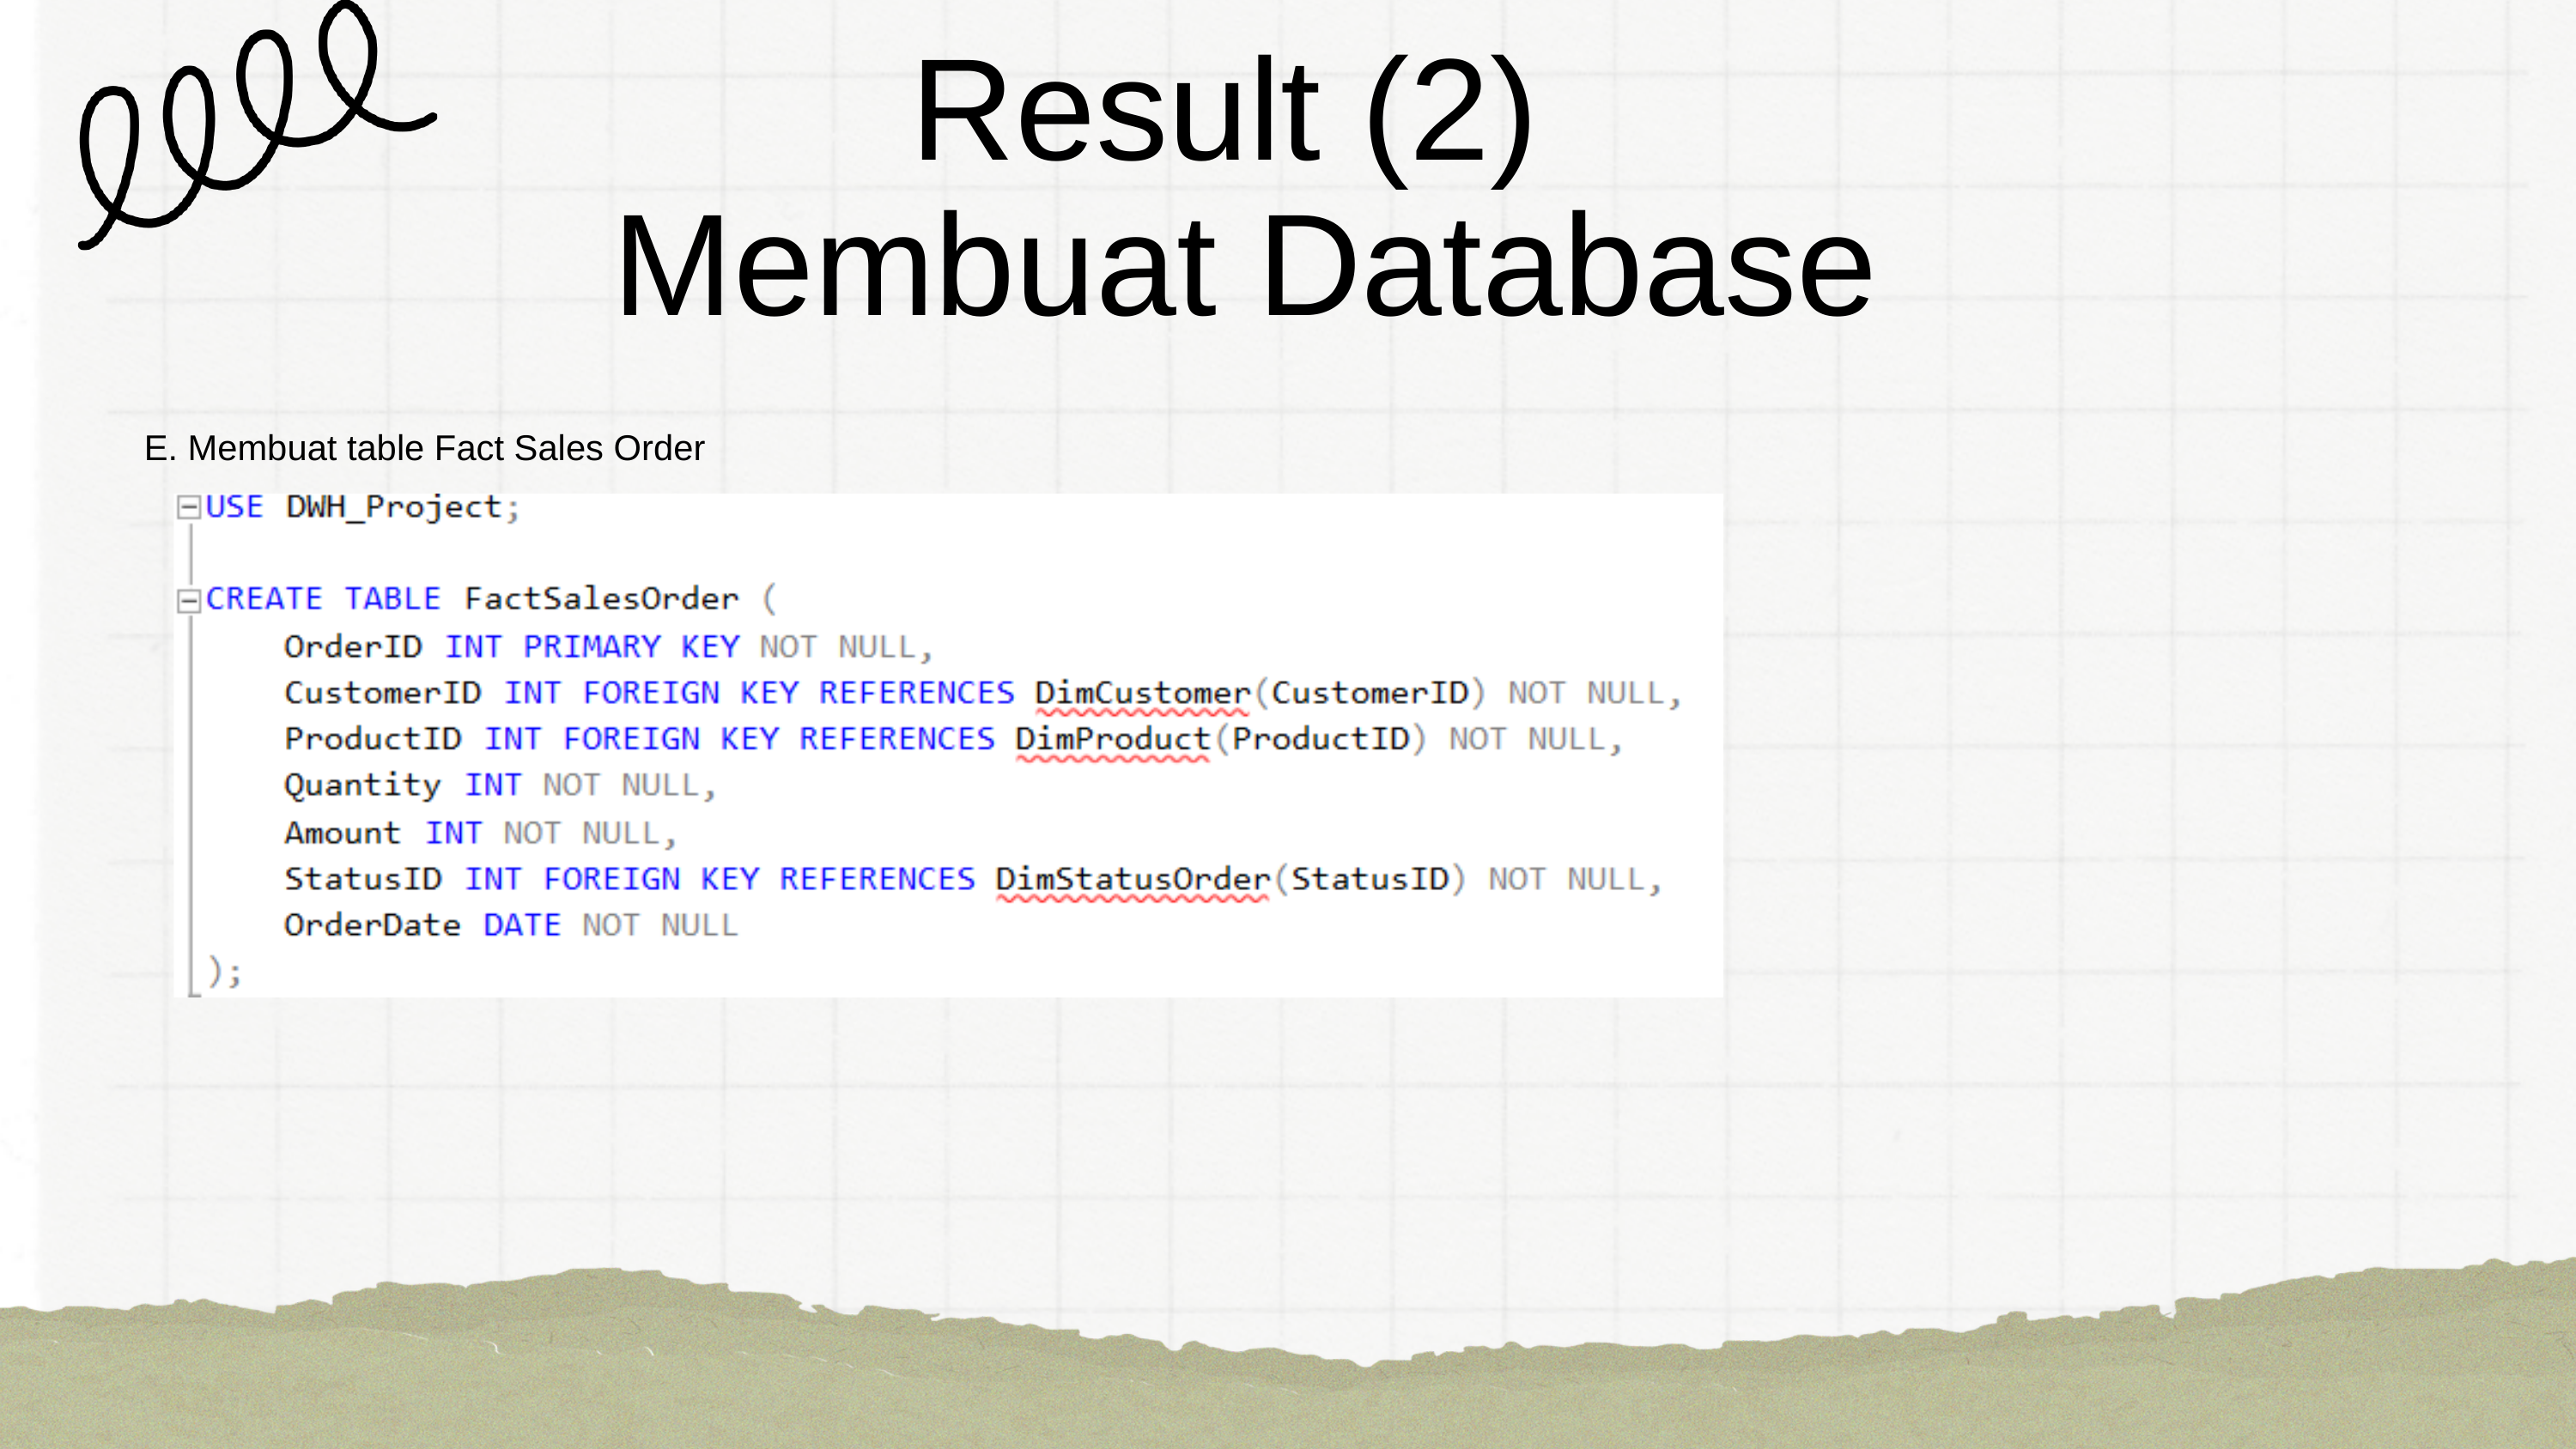

Result (2)
Membuat Database
E. Membuat table Fact Sales Order